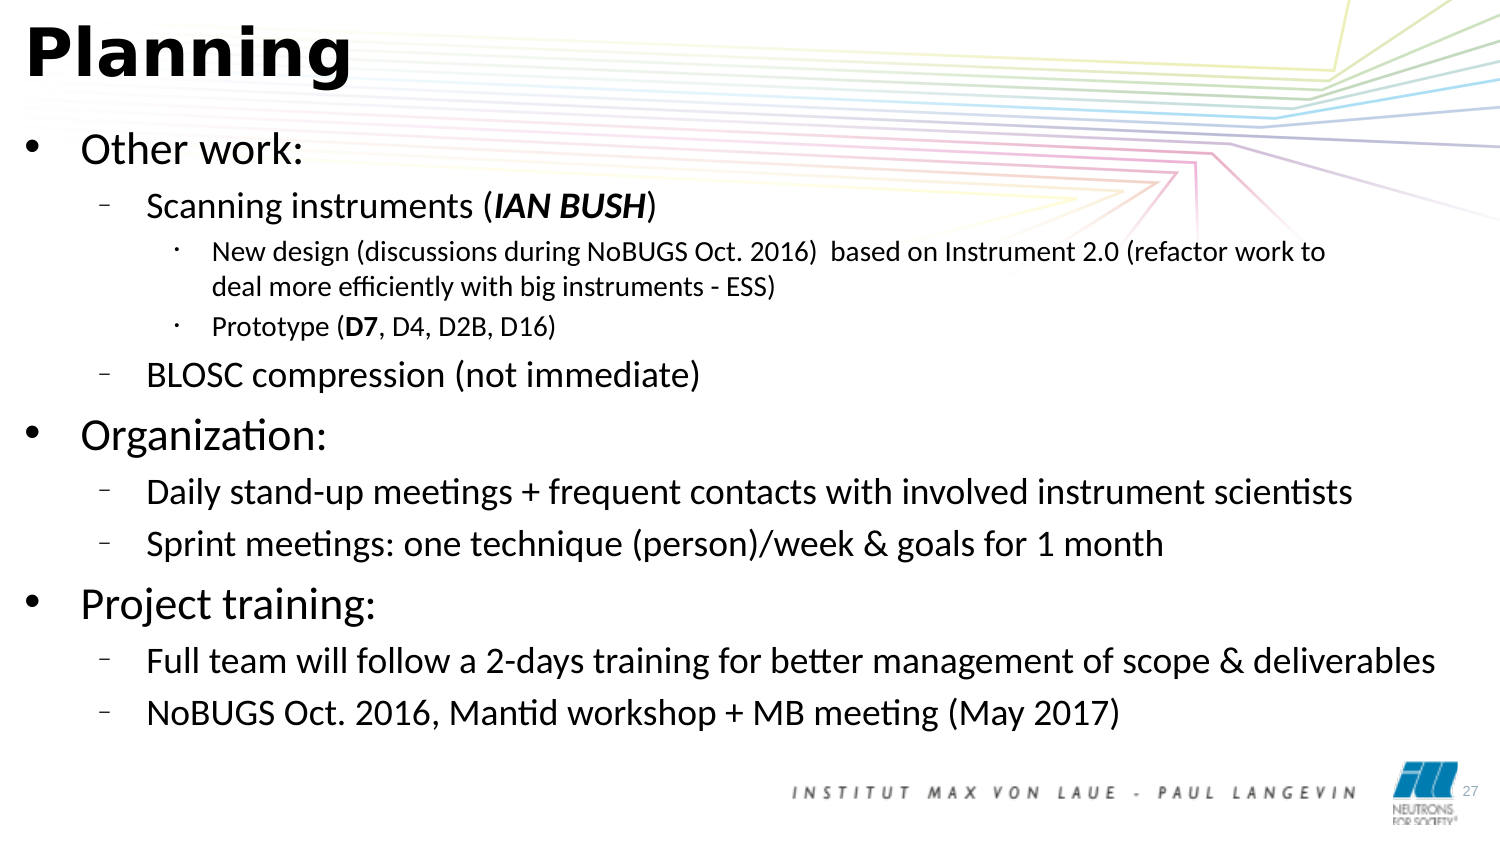

Planning

Other work:
Scanning instruments (IAN BUSH)
New design (discussions during NoBUGS Oct. 2016)  based on Instrument 2.0 (refactor work to            deal more efficiently with big instruments - ESS)
Prototype (D7, D4, D2B, D16)
BLOSC compression (not immediate)
Organization:
Daily stand-up meetings + frequent contacts with involved instrument scientists
Sprint meetings: one technique (person)/week & goals for 1 month
Project training:
Full team will follow a 2-days training for better management of scope & deliverables
NoBUGS Oct. 2016, Mantid workshop + MB meeting (May 2017)